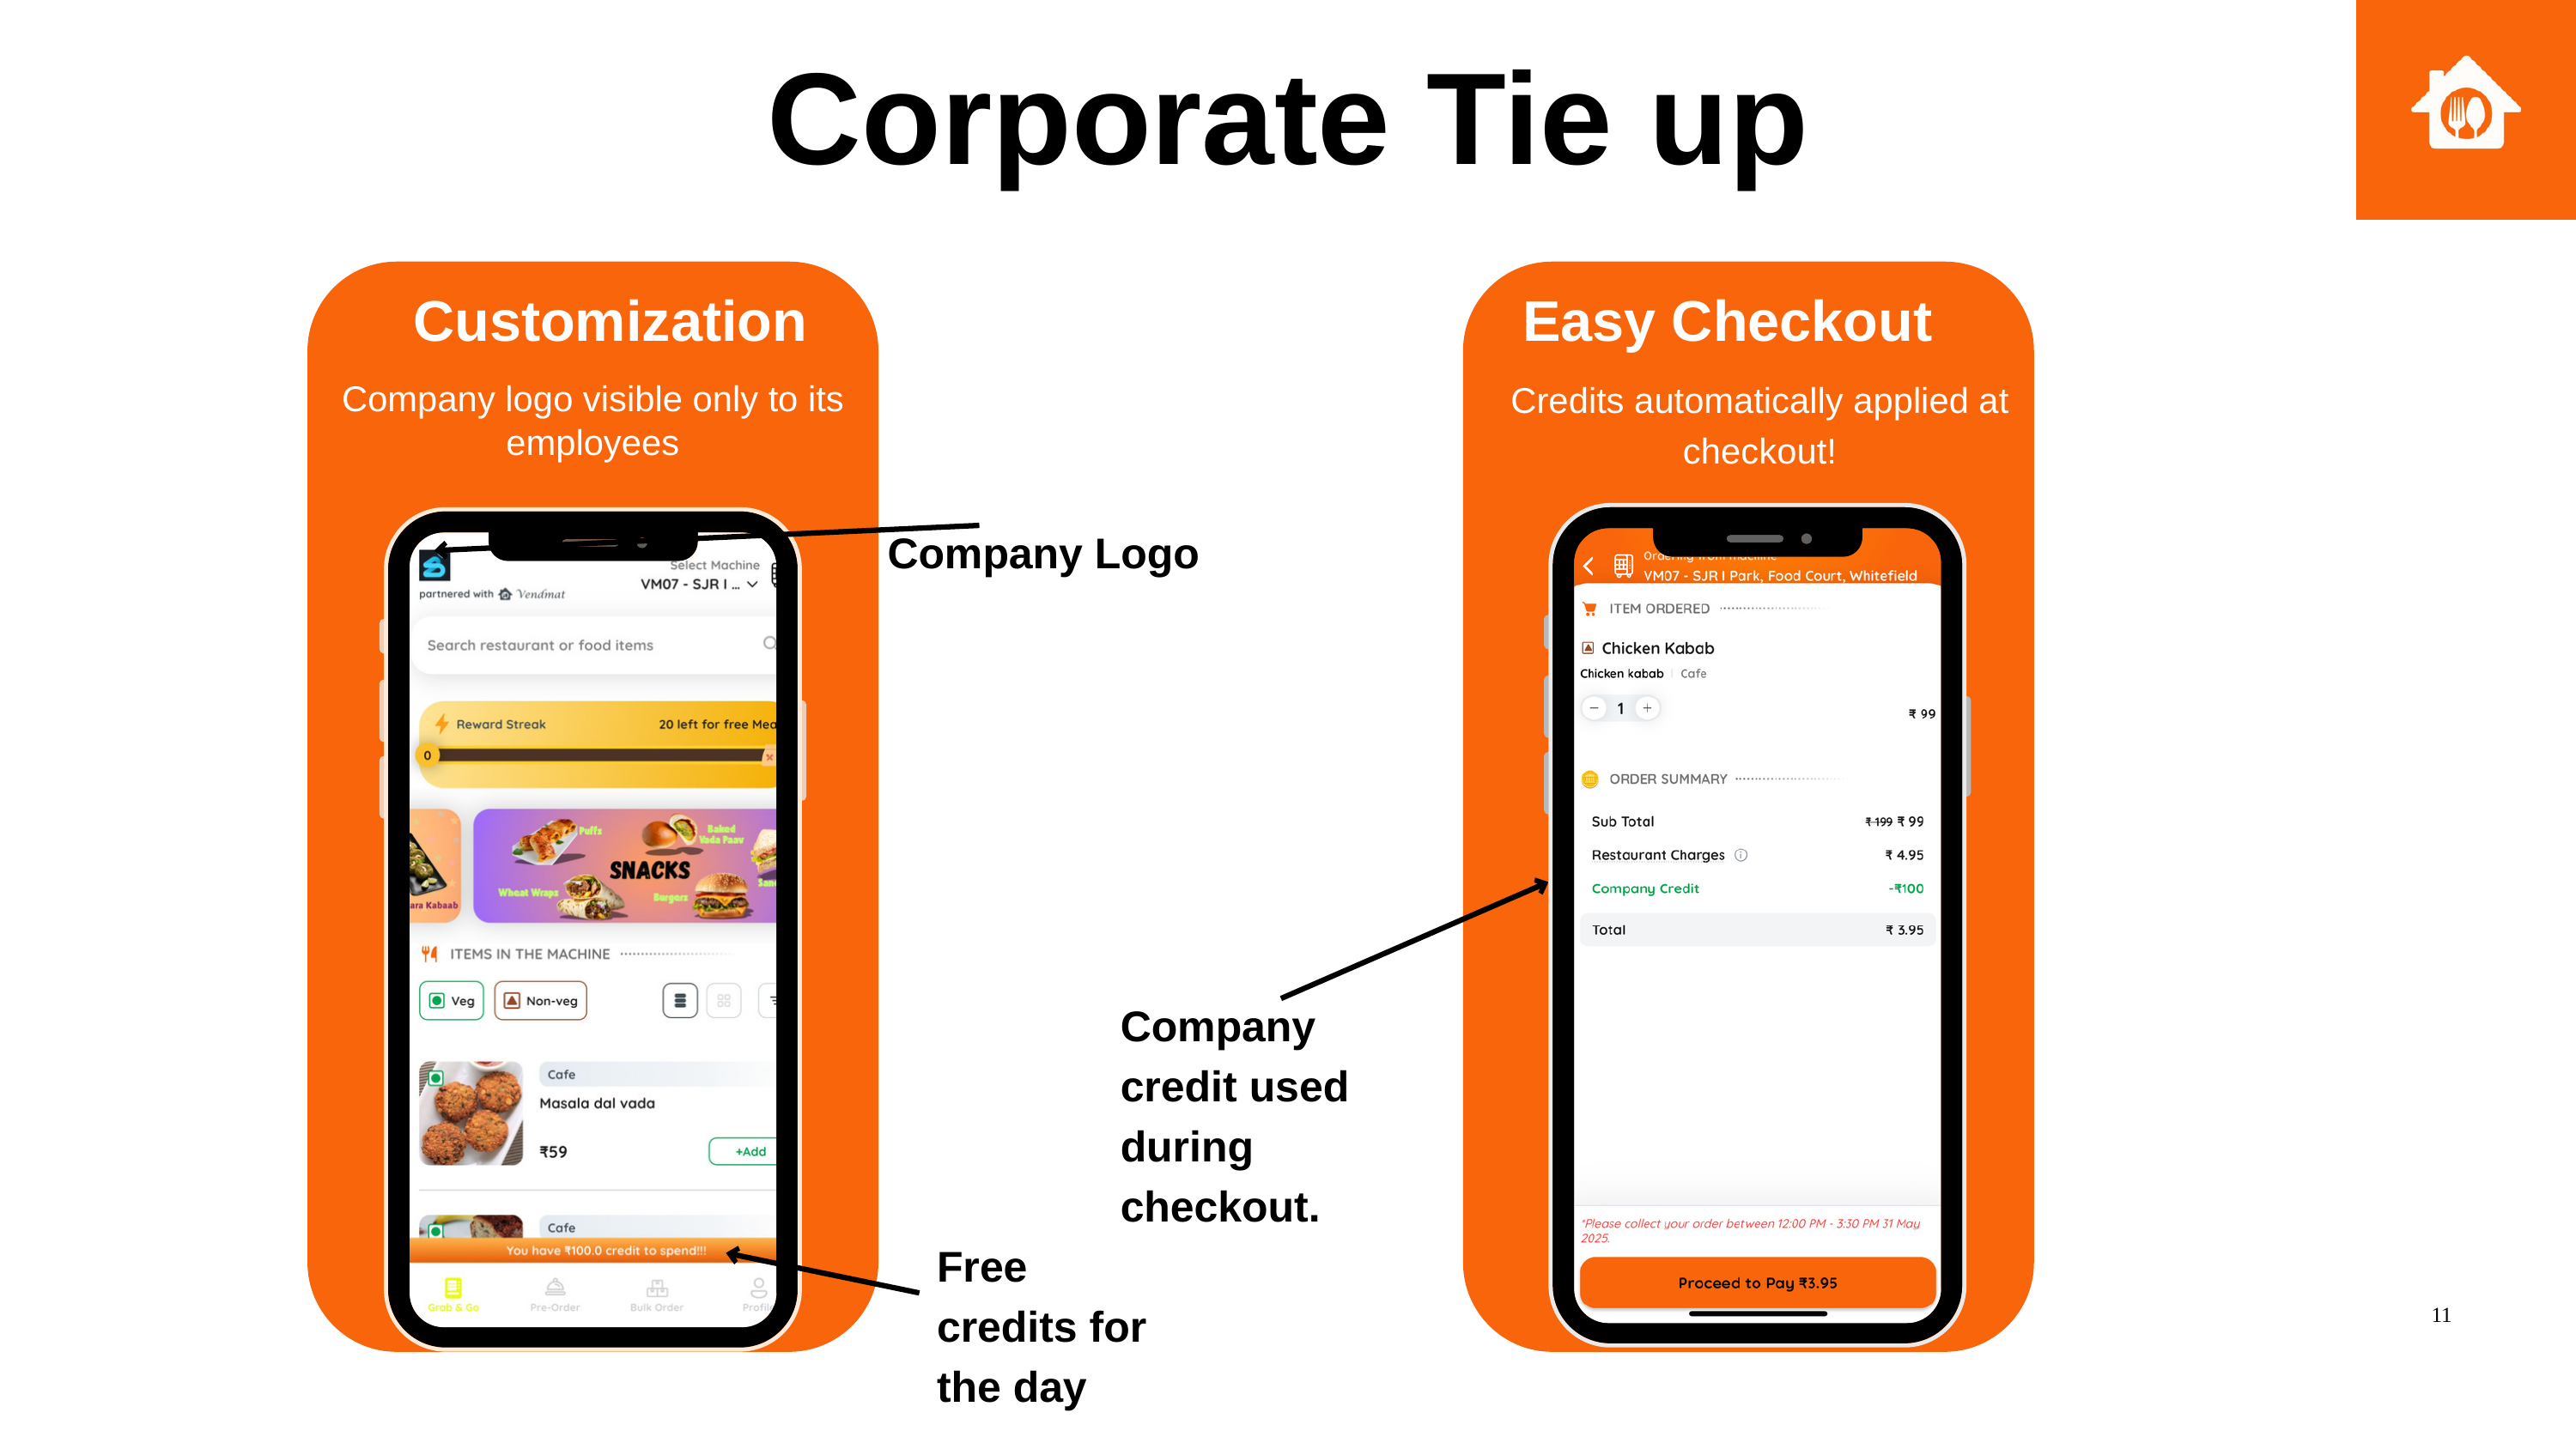

Corporate Tie up

Easy Checkout
Customization
Credits automatically applied at checkout!
Company logo visible only to its employees

Company Logo

Company credit used during checkout.
Free credits for the day

11